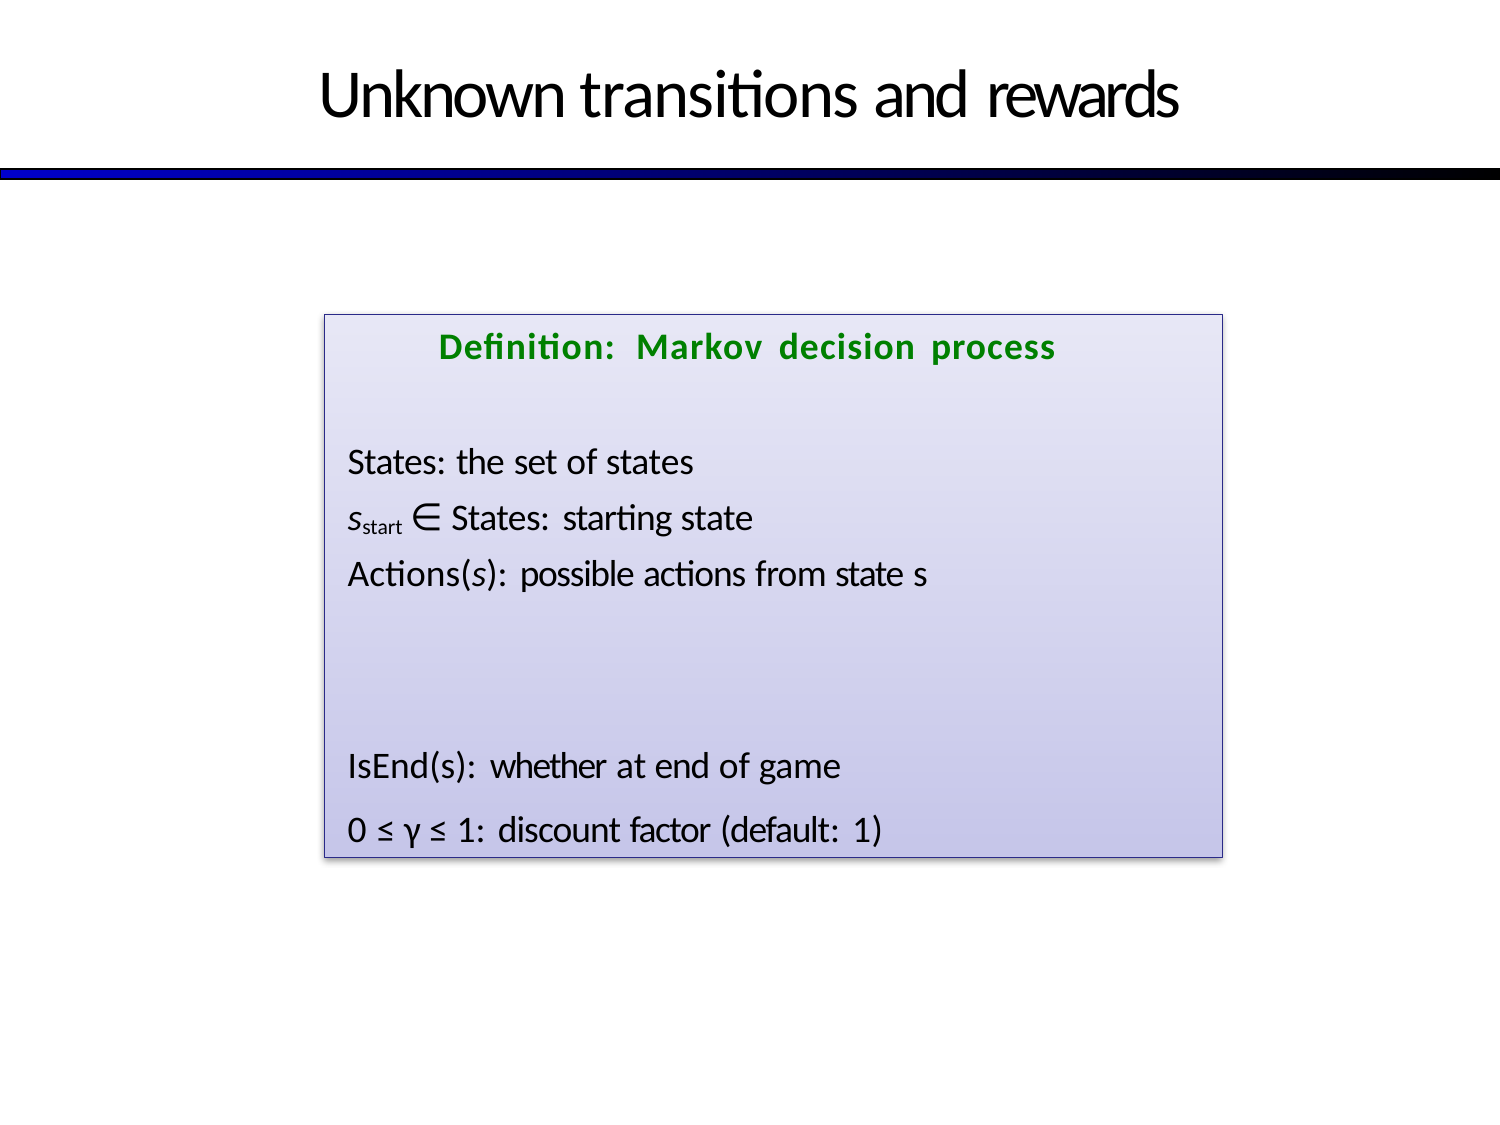

# Unknown transitions and rewards

Definition:  Markov decision process

States: the set of states
sstart ∈ States: starting state
Actions(s): possible actions from state s

IsEnd(s): whether at end of game
0 ≤ γ ≤ 1: discount factor (default: 1)